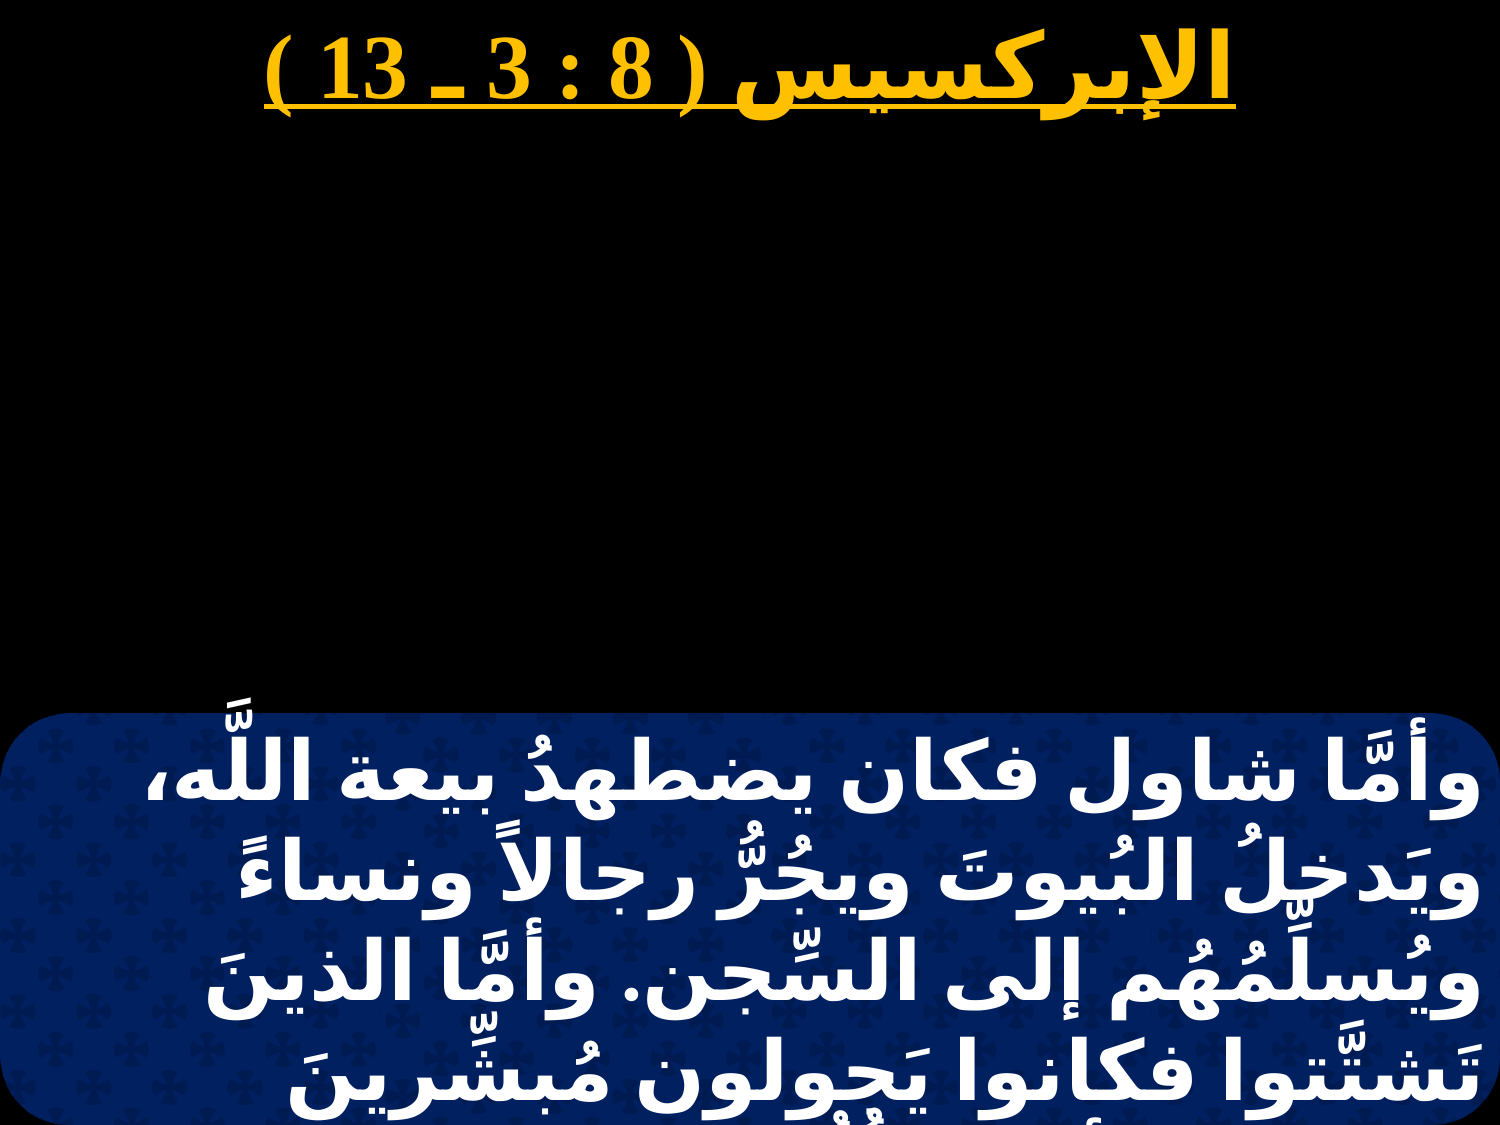

الإبركسيس ( 8 : 3 ـ 13 )
وأمَّا شاول فكان يضطهدُ بيعة اللَّه، ويَدخلُ البُيوتَ ويجُرُّ رجالاً ونساءً ويُسلِّمُهُم إلى السِّجن. وأمَّا الذينَ تَشتَّتوا فكانوا يَجولون مُبشِّرينَ بالكلمة. وأمَّا فيلُبُّس فانحدر إلى مدينةٍ السَّامرة وكان يَكرزُ لهُم